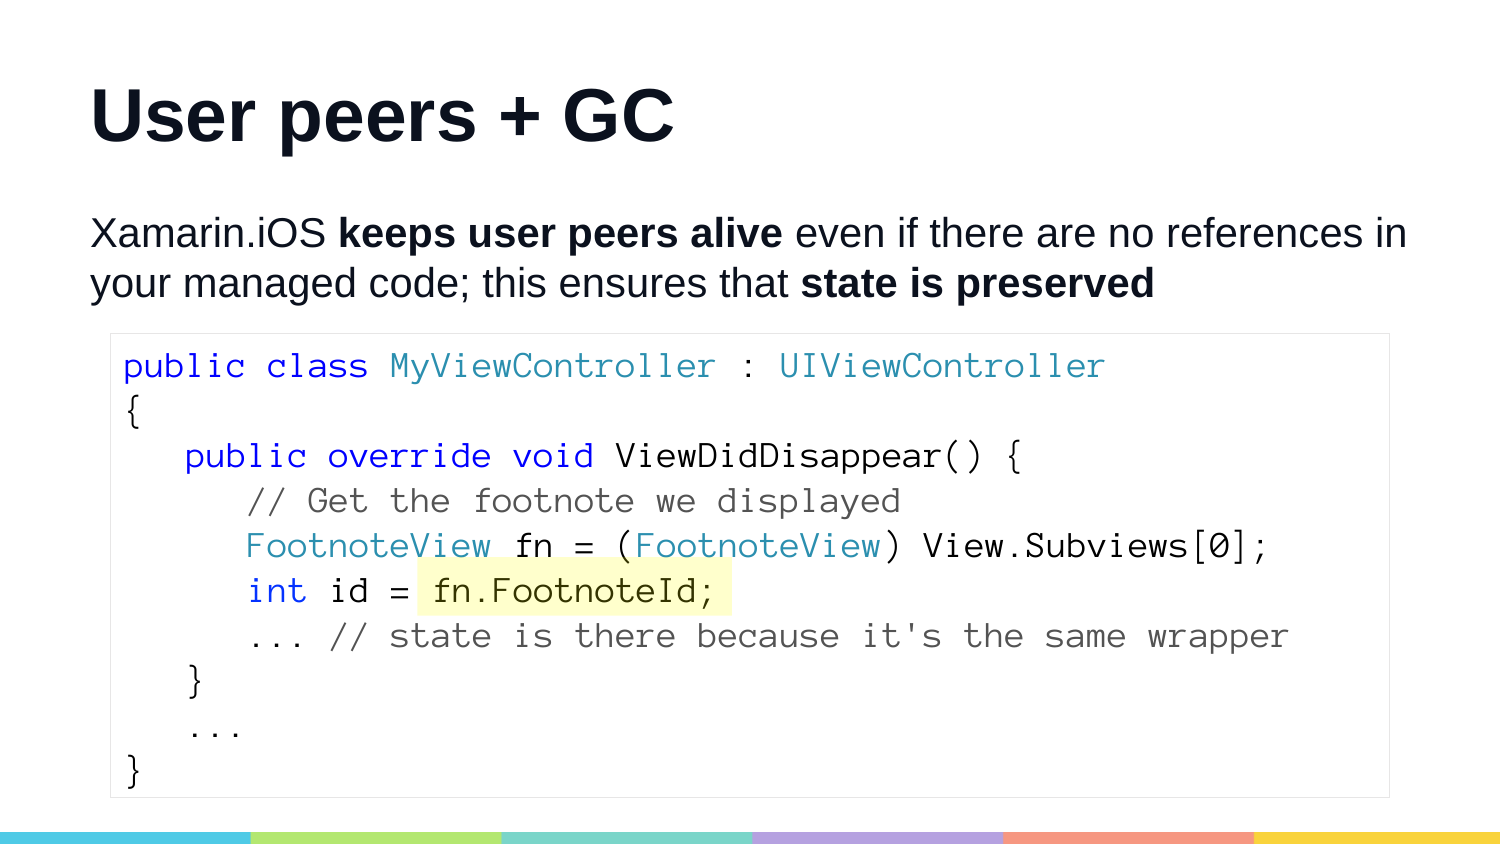

# User peers + GC
Xamarin.iOS keeps user peers alive even if there are no references in your managed code; this ensures that state is preserved

public class MyViewController : UIViewController
{
   public override void ViewDidDisappear() {
      // Get the footnote we displayed
      FootnoteView fn = (FootnoteView) View.Subviews[0];
      int id = fn.FootnoteId;
      ... // state is there because it's the same wrapper
   }
   ...
}